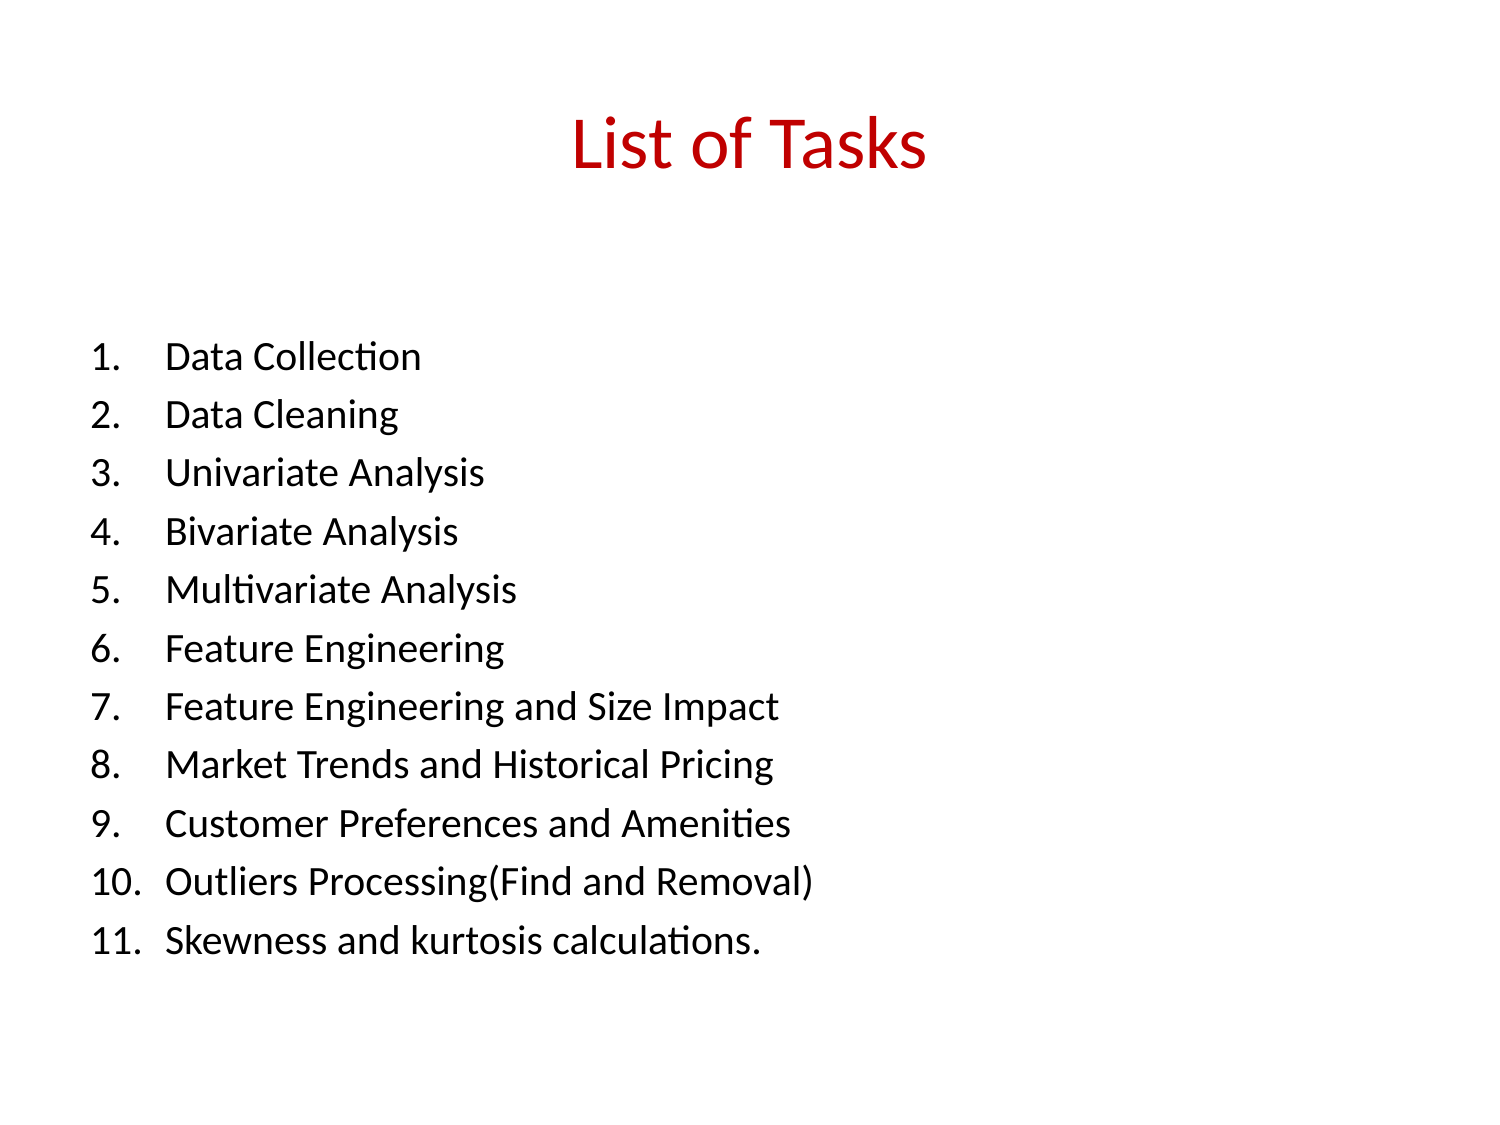

# List of Tasks

Data Collection
Data Cleaning
Univariate Analysis
Bivariate Analysis
Multivariate Analysis
Feature Engineering
Feature Engineering and Size Impact
Market Trends and Historical Pricing
Customer Preferences and Amenities
Outliers Processing(Find and Removal)
Skewness and kurtosis calculations.